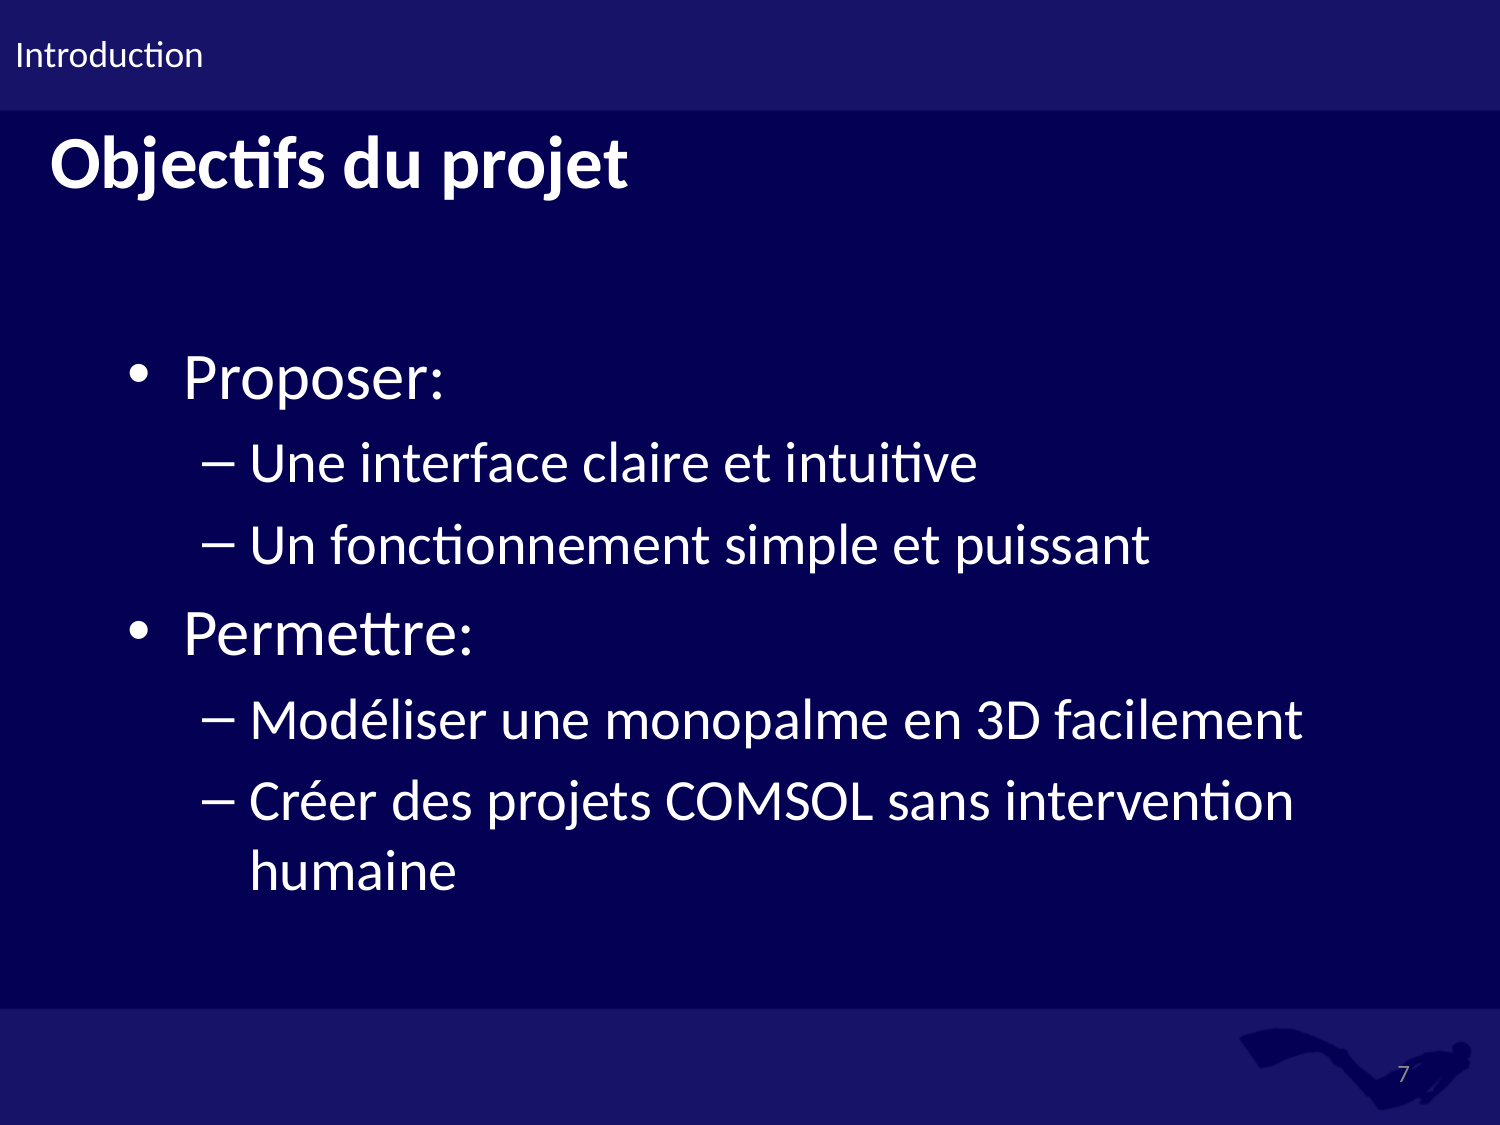

Introduction
# Objectifs du projet
Proposer:
Une interface claire et intuitive
Un fonctionnement simple et puissant
Permettre:
Modéliser une monopalme en 3D facilement
Créer des projets COMSOL sans intervention humaine
7